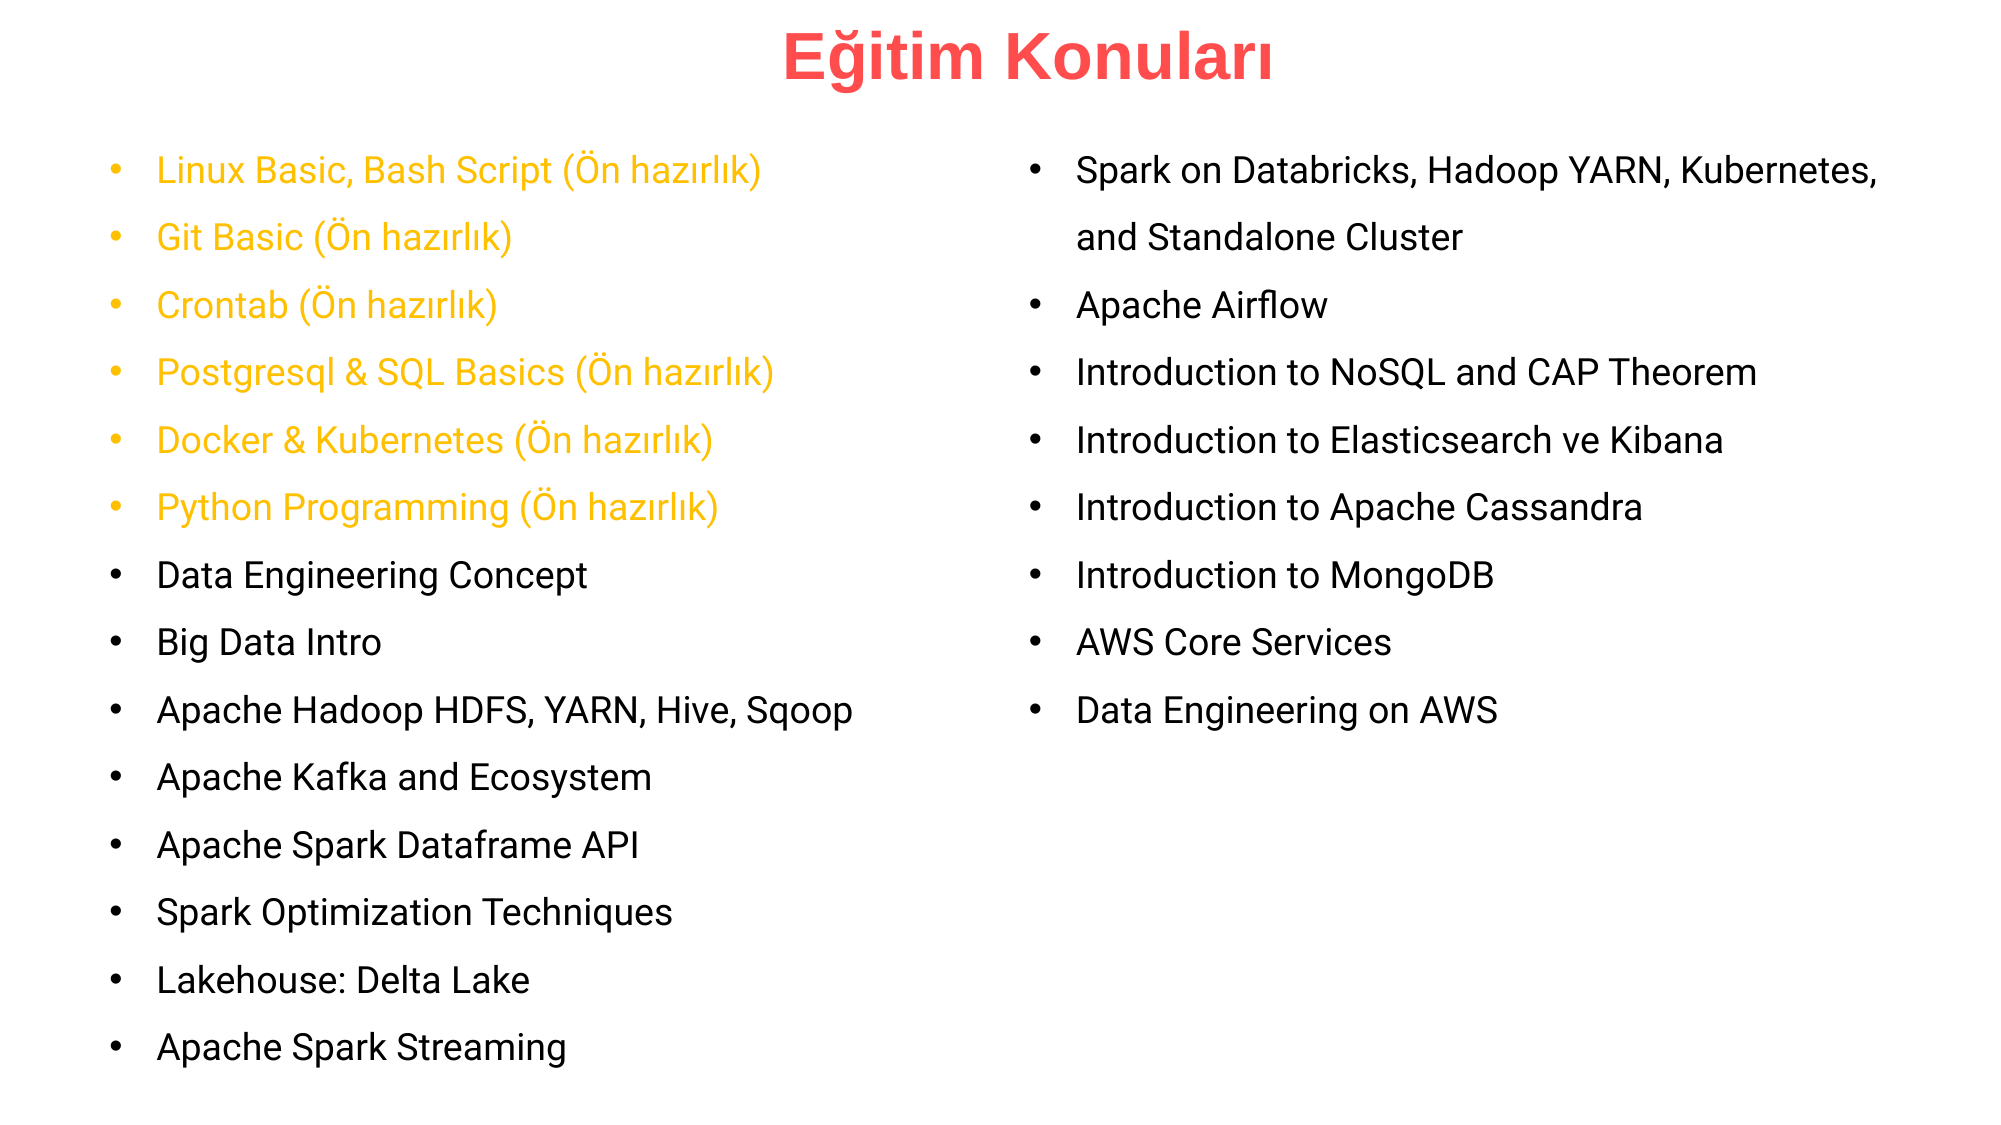

# Eğitim Konuları
Linux Basic, Bash Script (Ön hazırlık)
Git Basic (Ön hazırlık)
Crontab (Ön hazırlık)
Postgresql & SQL Basics (Ön hazırlık)
Docker & Kubernetes (Ön hazırlık)
Python Programming (Ön hazırlık)
Data Engineering Concept
Big Data Intro
Apache Hadoop HDFS, YARN, Hive, Sqoop
Apache Kafka and Ecosystem
Apache Spark Dataframe API
Spark Optimization Techniques
Lakehouse: Delta Lake
Apache Spark Streaming
Spark on Databricks, Hadoop YARN, Kubernetes, and Standalone Cluster
Apache Airflow
Introduction to NoSQL and CAP Theorem
Introduction to Elasticsearch ve Kibana
Introduction to Apache Cassandra
Introduction to MongoDB
AWS Core Services
Data Engineering on AWS